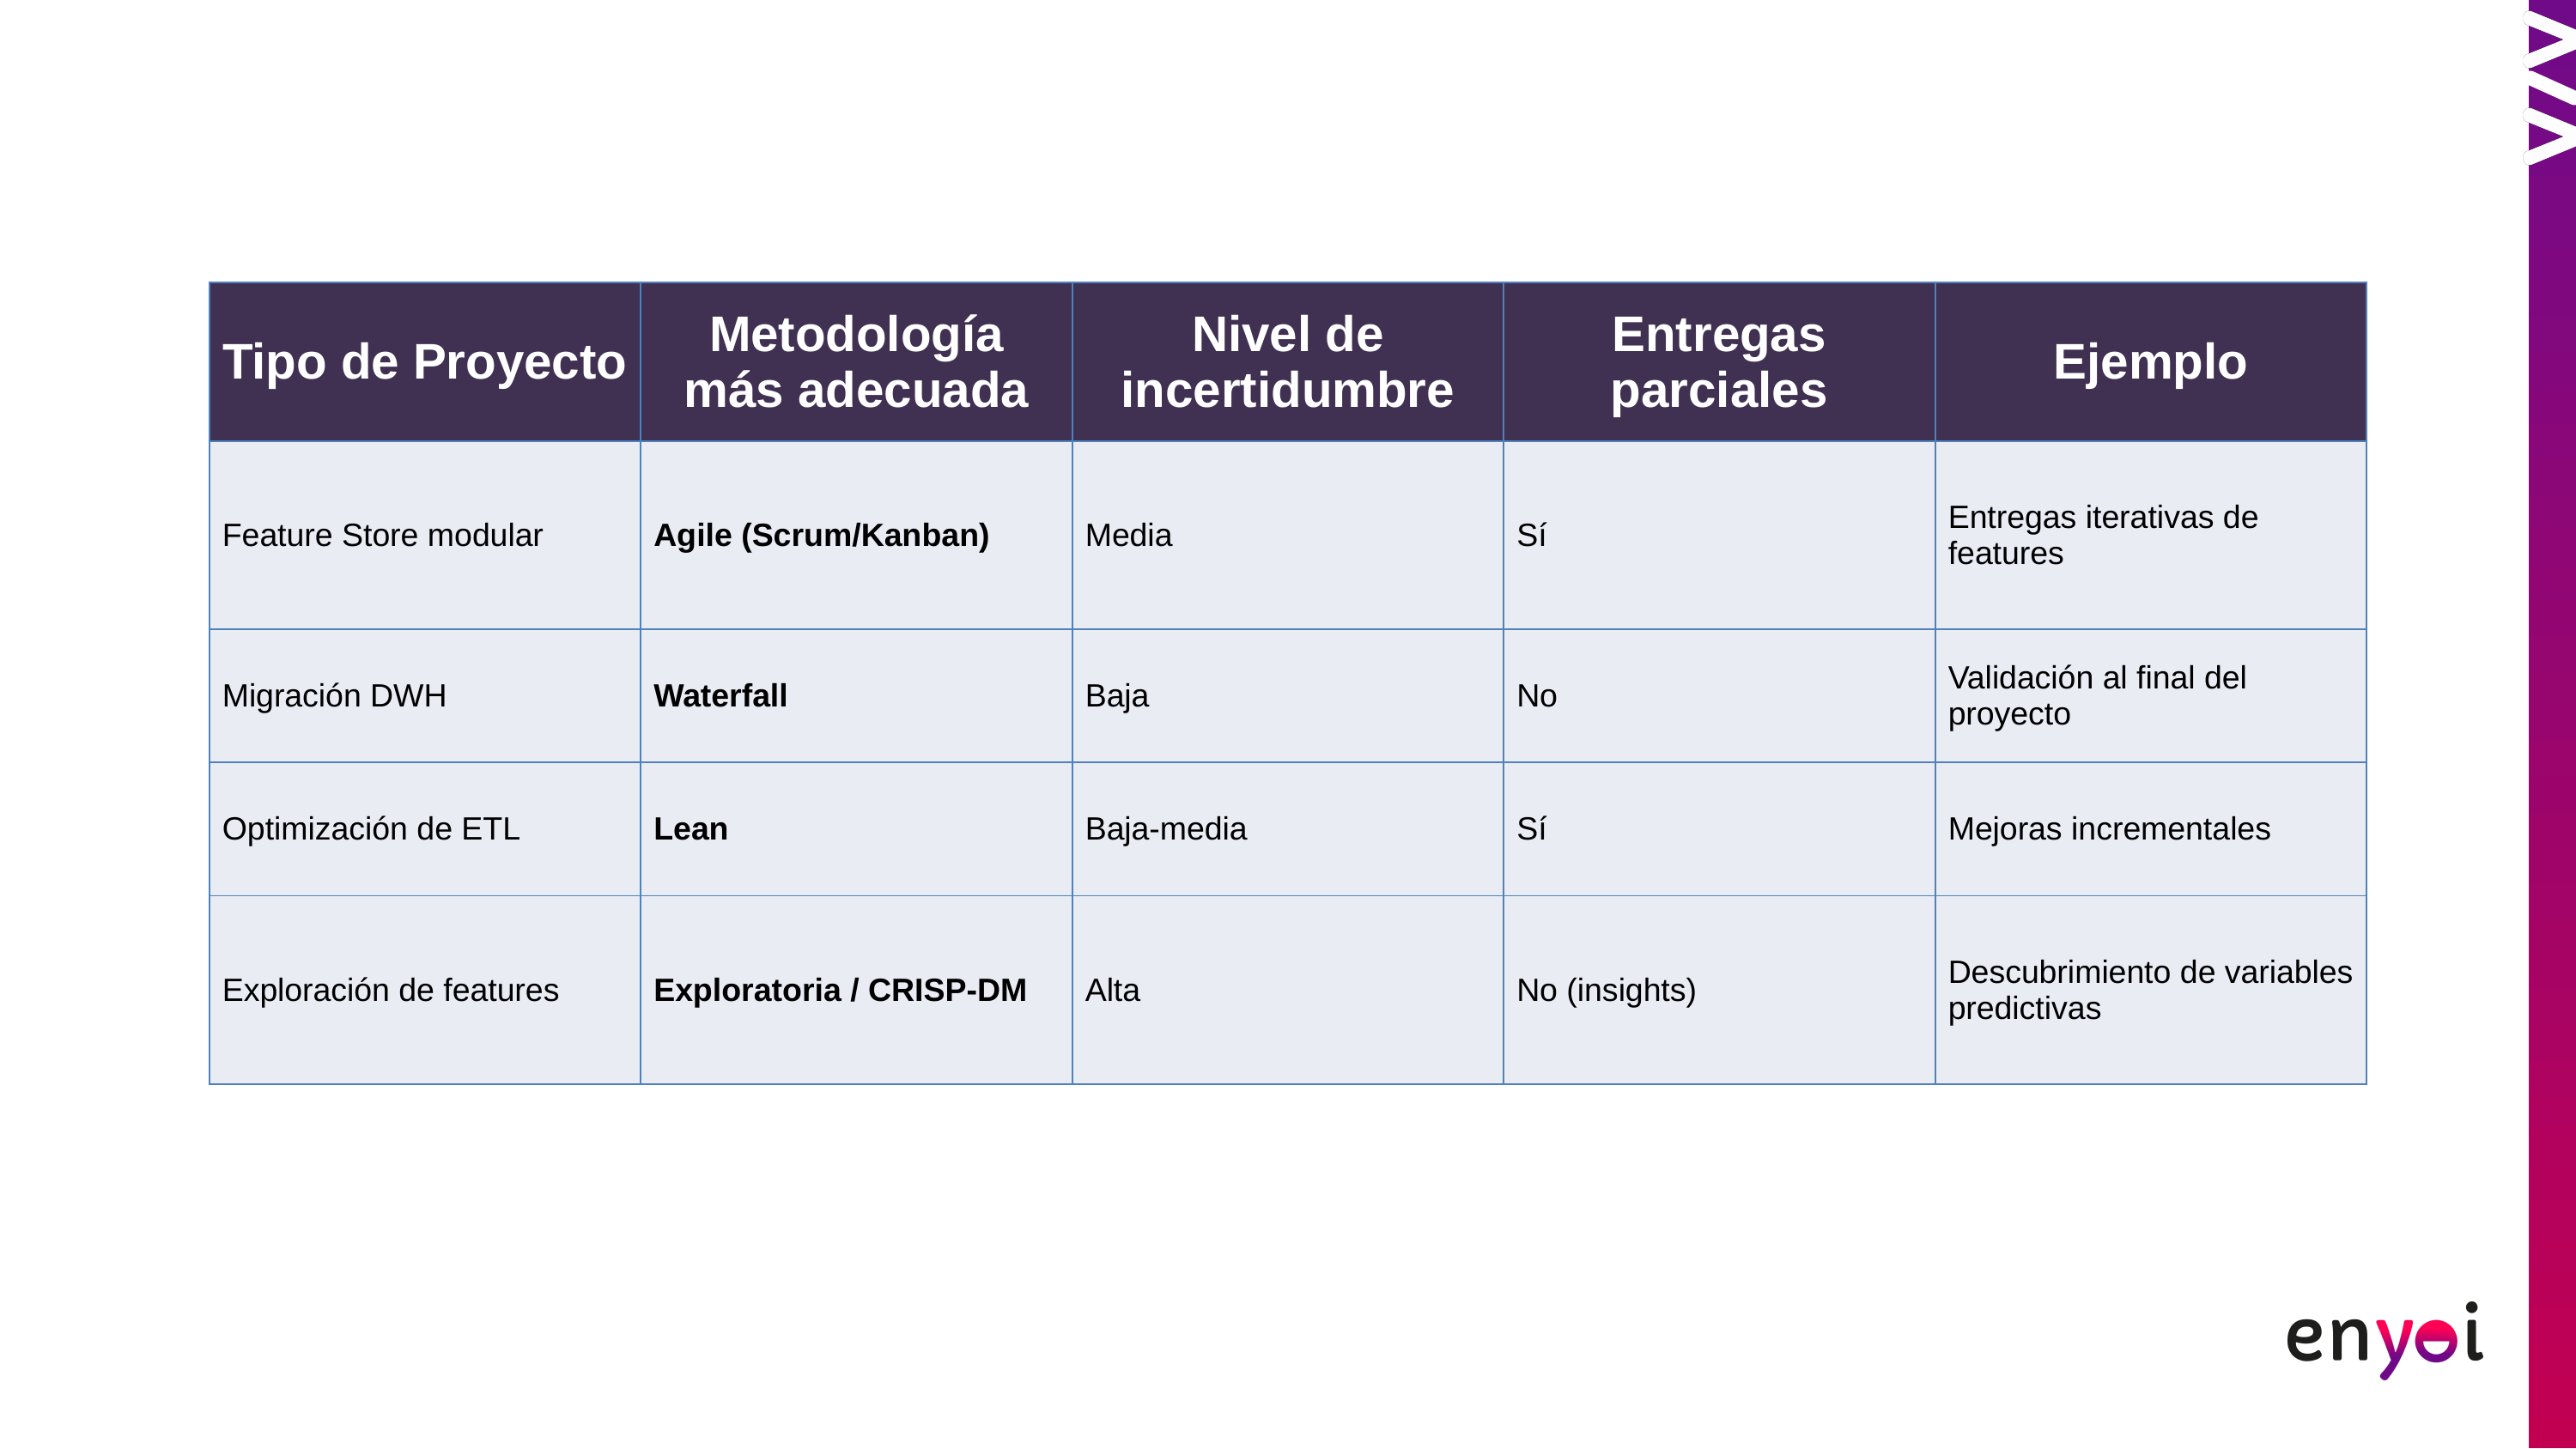

| Tipo de Proyecto | Metodología más adecuada | Nivel de incertidumbre | Entregas parciales | Ejemplo |
| --- | --- | --- | --- | --- |
| Feature Store modular | Agile (Scrum/Kanban) | Media | Sí | Entregas iterativas de features |
| Migración DWH | Waterfall | Baja | No | Validación al final del proyecto |
| Optimización de ETL | Lean | Baja-media | Sí | Mejoras incrementales |
| Exploración de features | Exploratoria / CRISP-DM | Alta | No (insights) | Descubrimiento de variables predictivas |